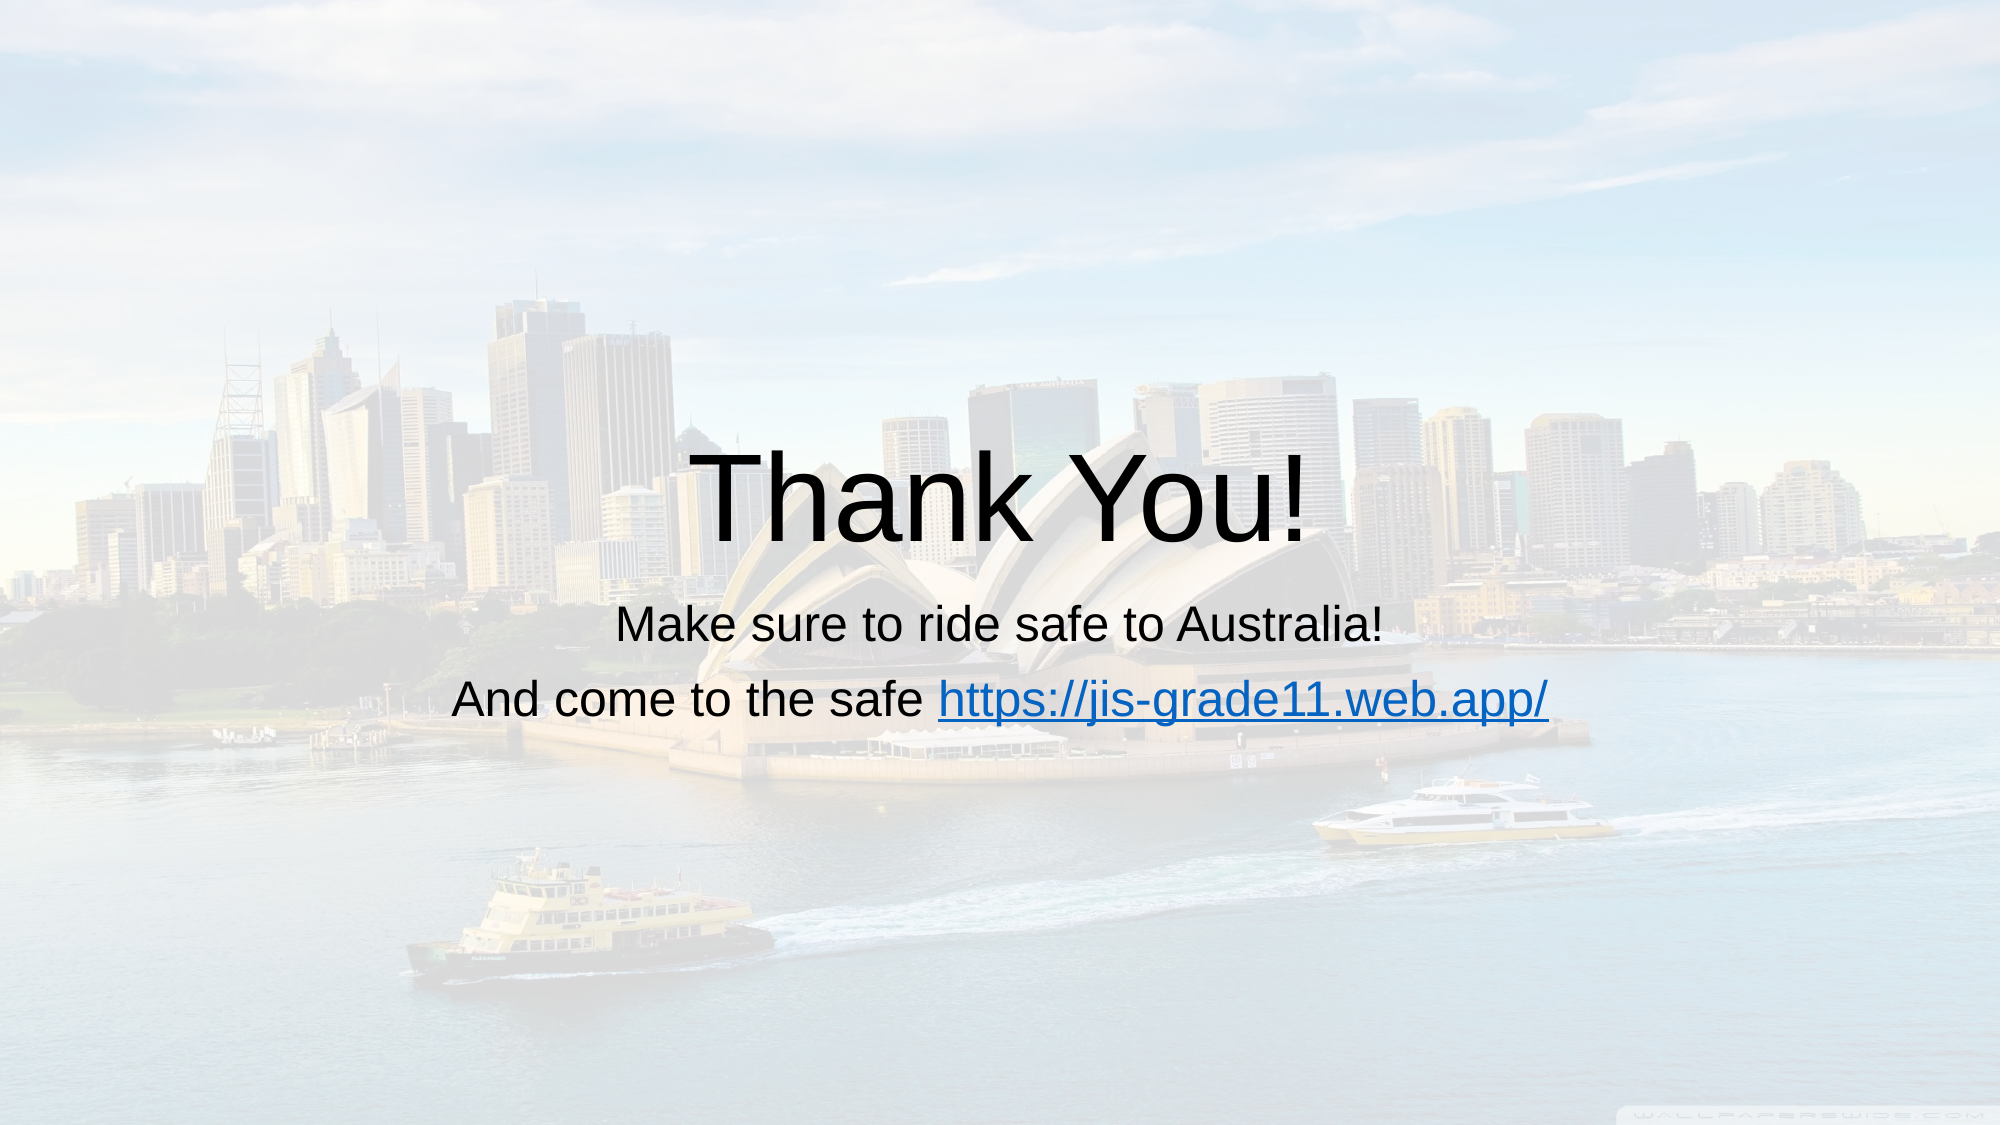

# Thank You!
Make sure to ride safe to Australia!
And come to the safe https://jis-grade11.web.app/